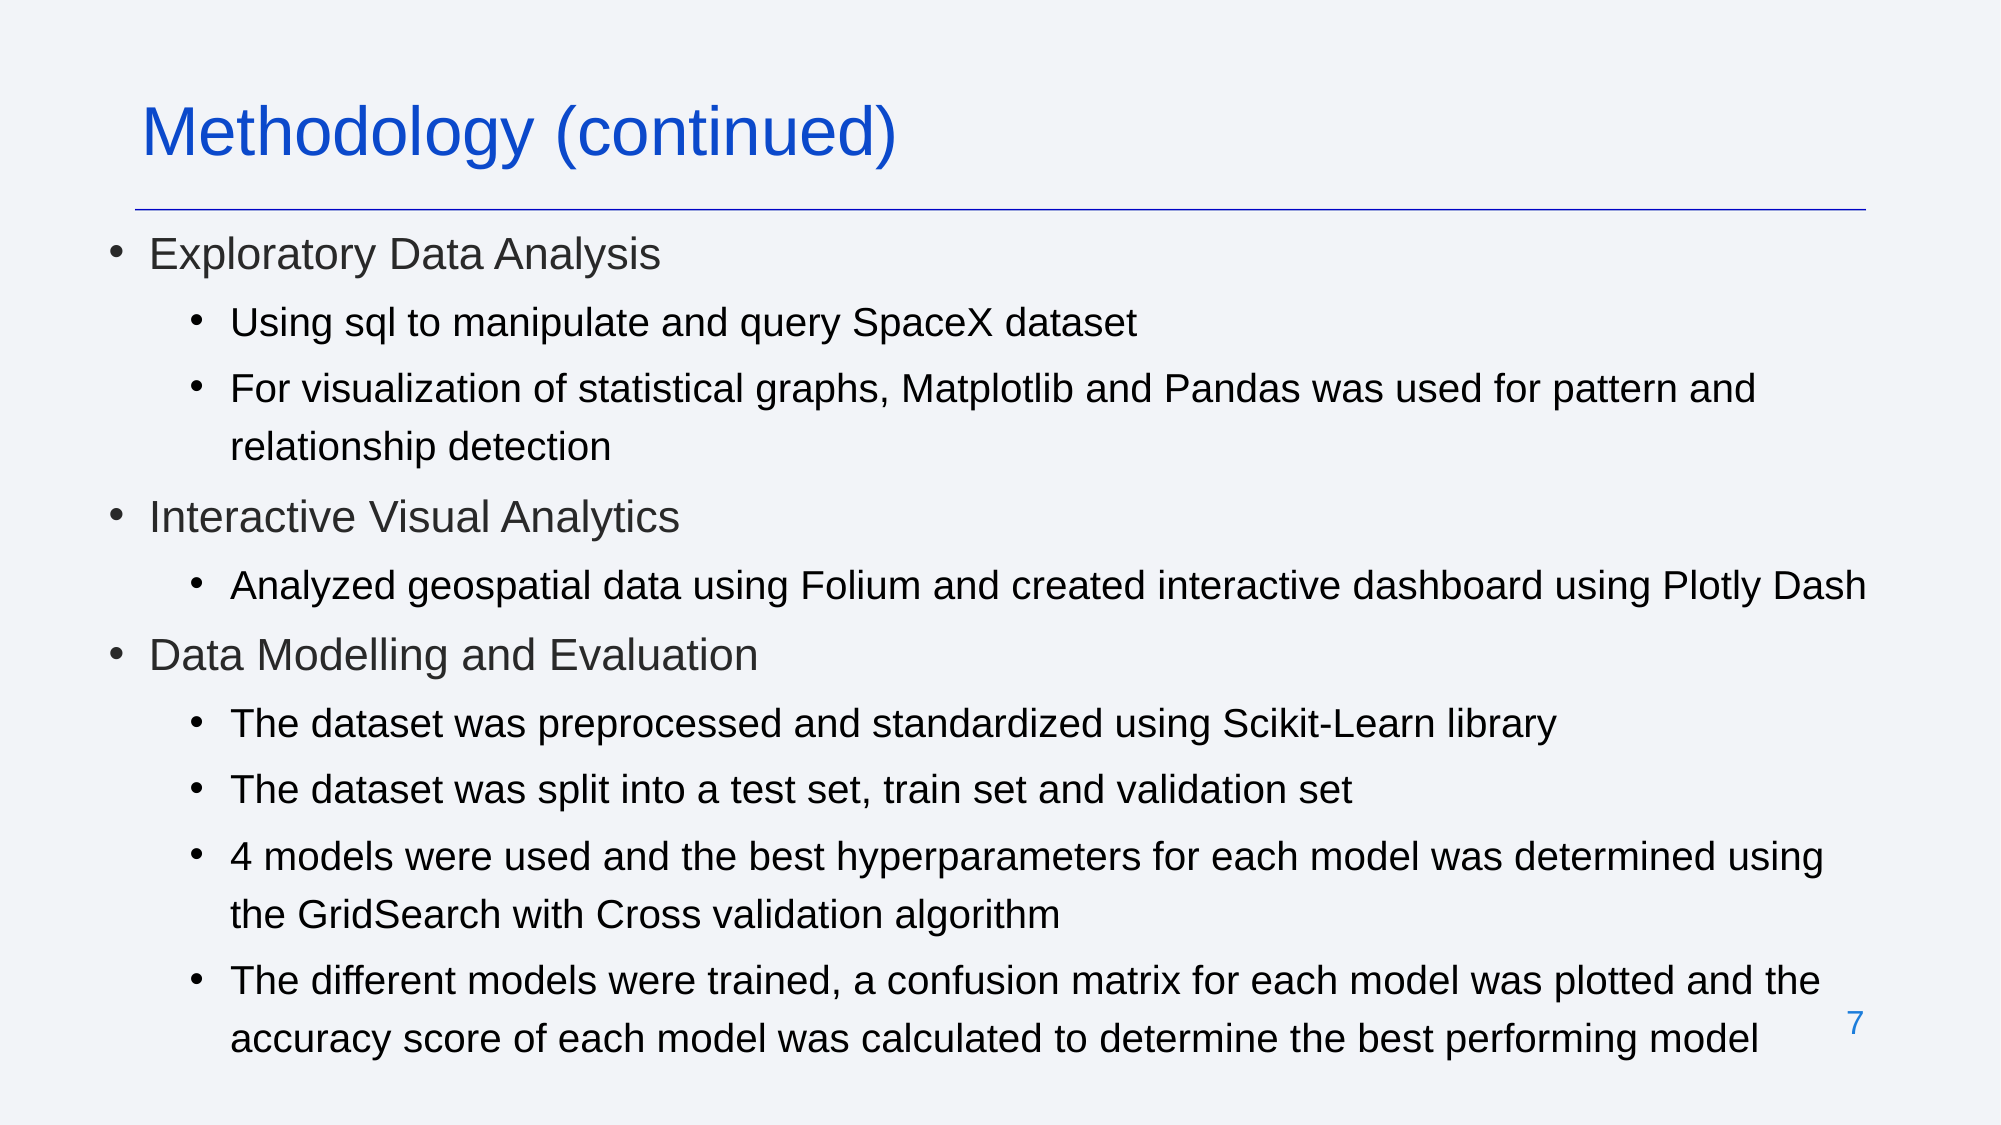

Methodology (continued)
Exploratory Data Analysis
Using sql to manipulate and query SpaceX dataset
For visualization of statistical graphs, Matplotlib and Pandas was used for pattern and relationship detection
Interactive Visual Analytics
Analyzed geospatial data using Folium and created interactive dashboard using Plotly Dash
Data Modelling and Evaluation
The dataset was preprocessed and standardized using Scikit-Learn library
The dataset was split into a test set, train set and validation set
4 models were used and the best hyperparameters for each model was determined using the GridSearch with Cross validation algorithm
The different models were trained, a confusion matrix for each model was plotted and the accuracy score of each model was calculated to determine the best performing model

7